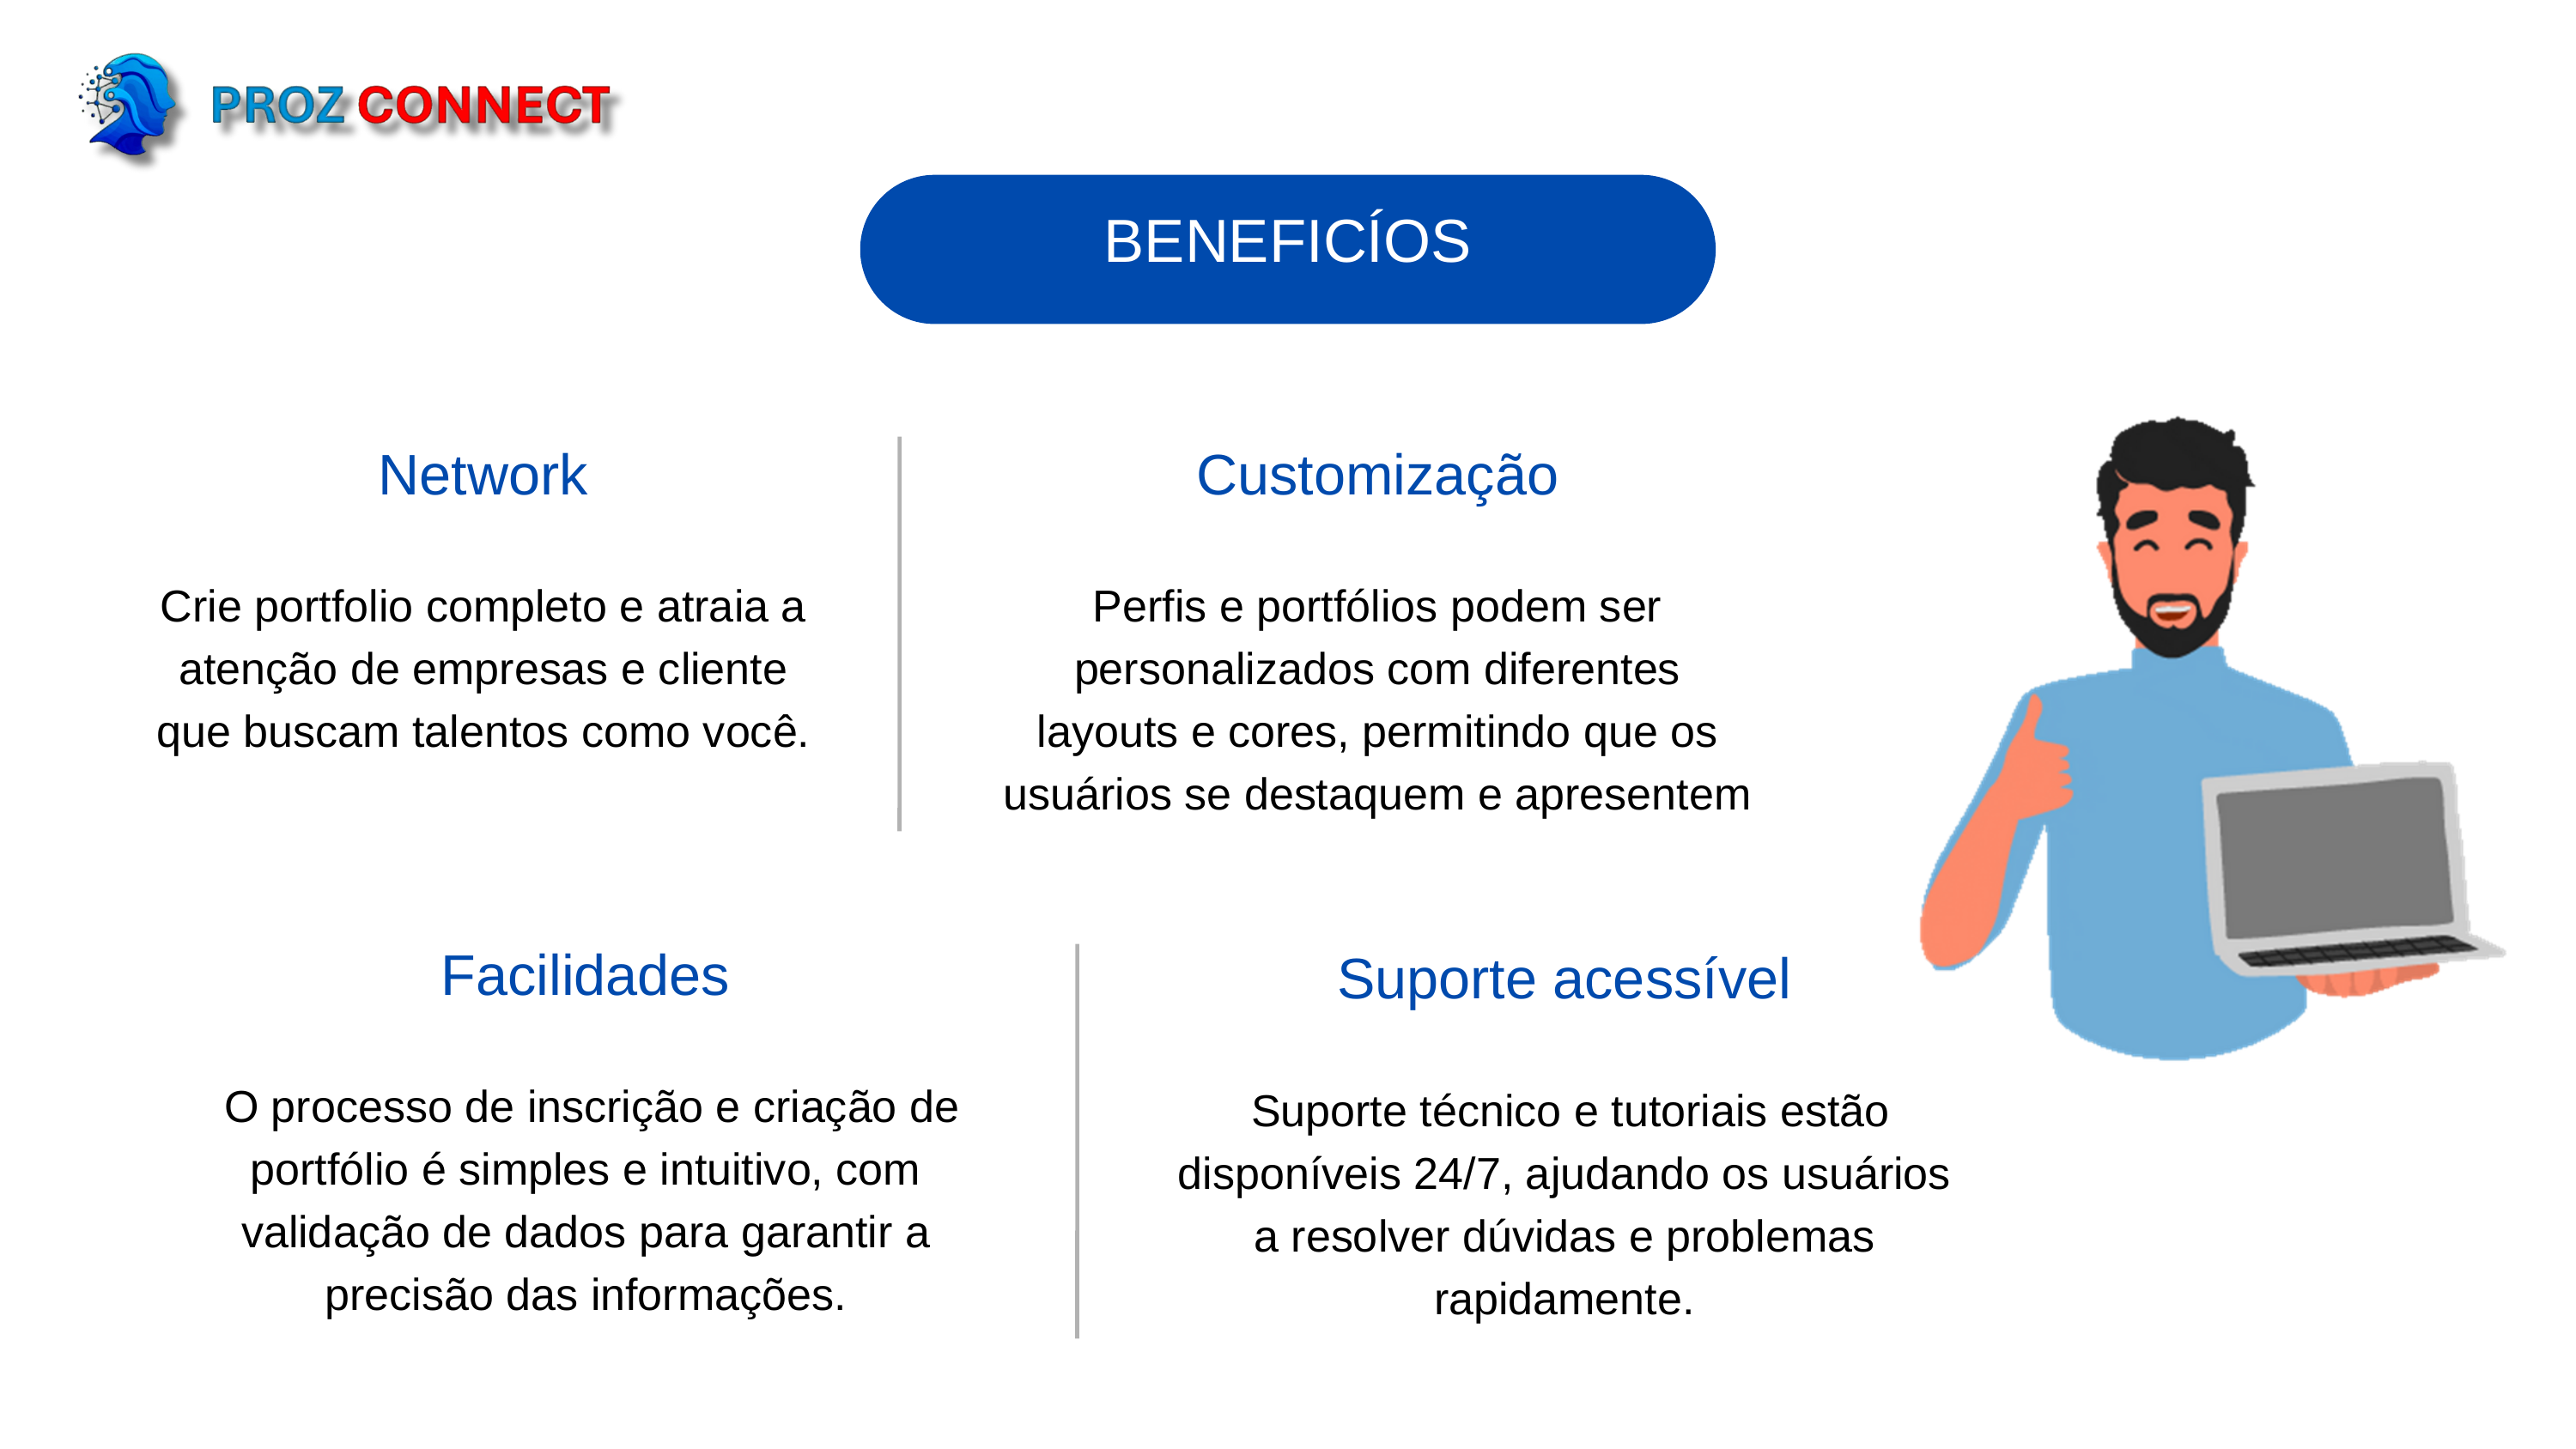

BENEFICÍOS

Network

Crie portfolio completo e atraia a atenção de empresas e cliente que buscam talentos como você.

Customização

Perfis e portfólios podem ser personalizados com diferentes layouts e cores, permitindo que os usuários se destaquem e apresentem

Facilidades

 O processo de inscrição e criação de portfólio é simples e intuitivo, com validação de dados para garantir a precisão das informações.

Suporte acessível

 Suporte técnico e tutoriais estão disponíveis 24/7, ajudando os usuários a resolver dúvidas e problemas rapidamente.